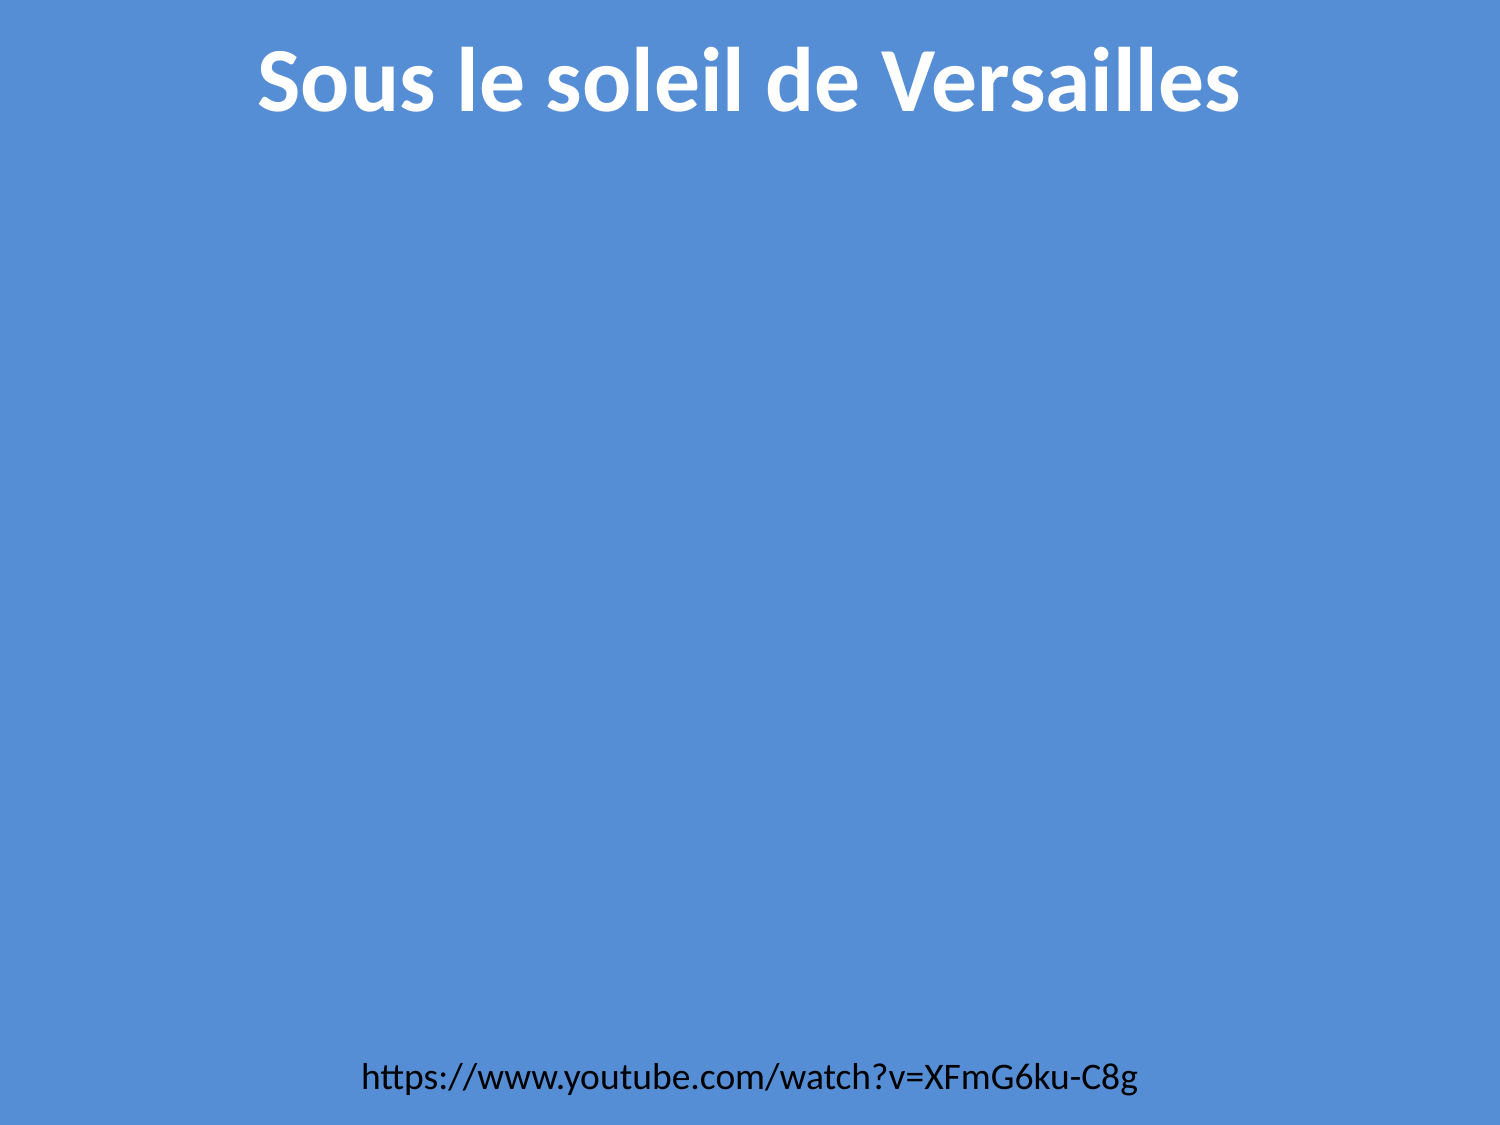

# Sous le soleil de Versailles
https://www.youtube.com/watch?v=XFmG6ku-C8g